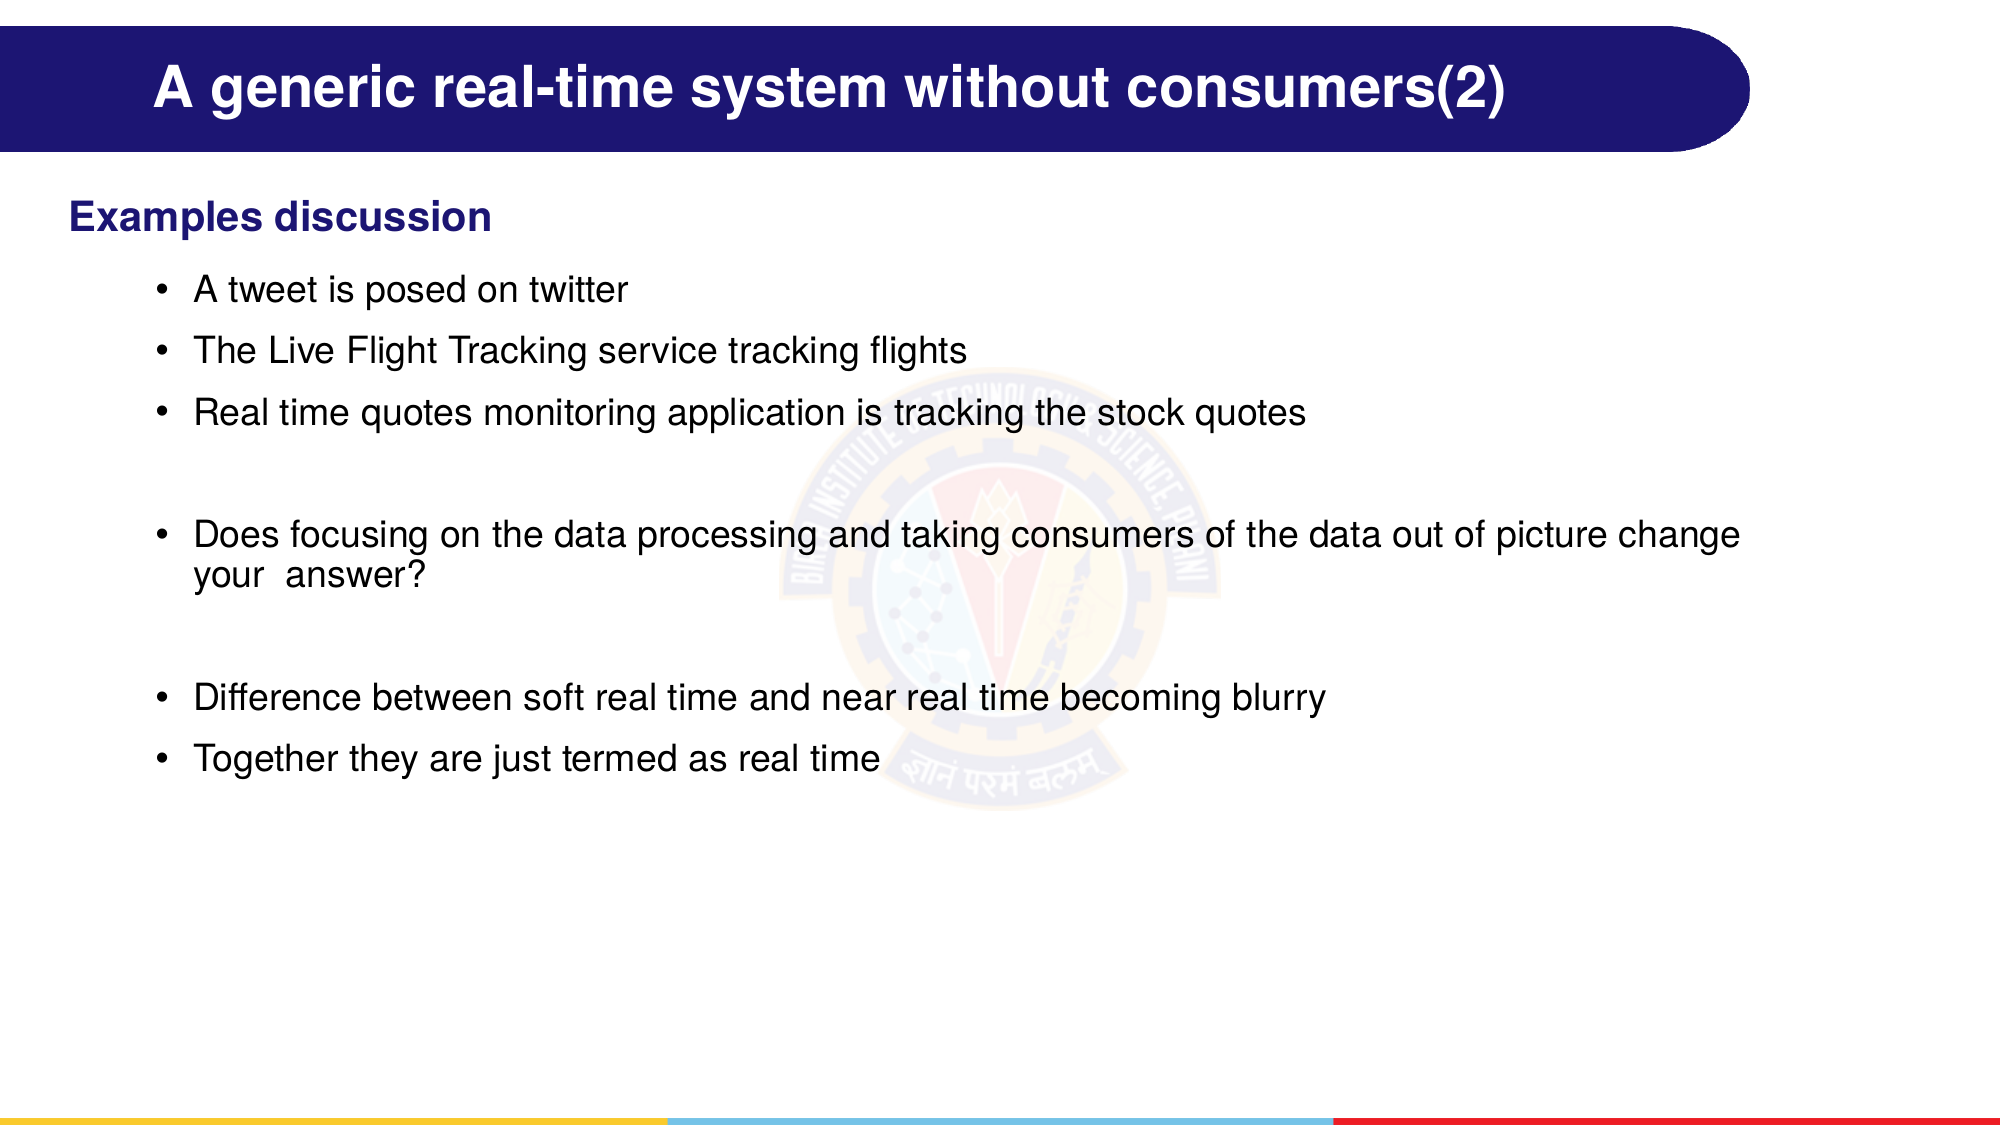

# A generic real-time system without consumers(2)
Examples discussion

A tweet is posed on twitter
The Live Flight Tracking service tracking flights
Real time quotes monitoring application is tracking the stock quotes

Does focusing on the data processing and taking consumers of the data out of picture change your  answer?

Difference between soft real time and near real time becoming blurry
Together they are just termed as real time